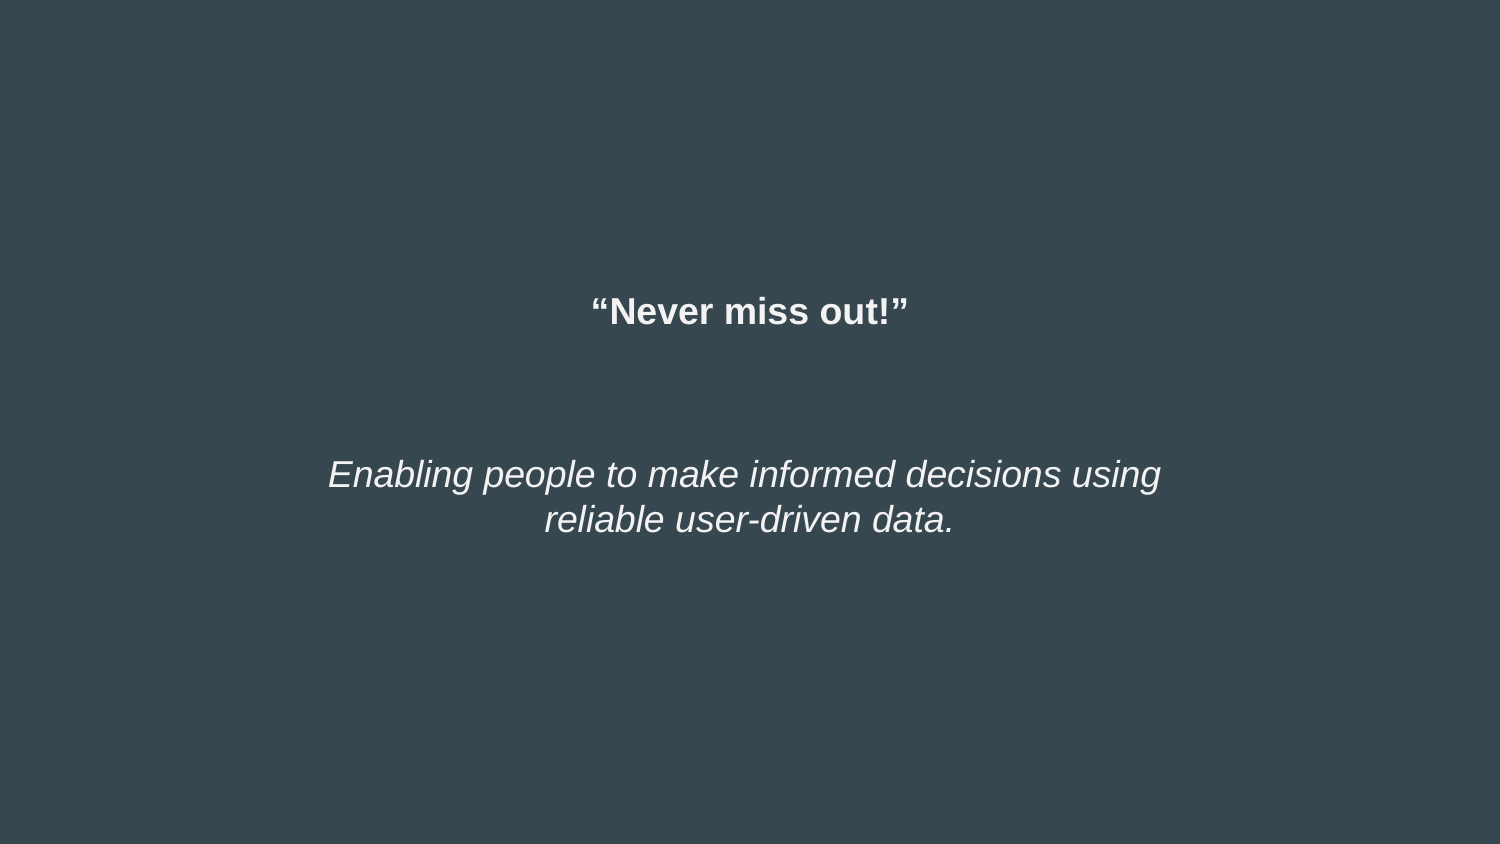

“Never miss out!”

Enabling people to make informed decisions using
reliable user-driven data.